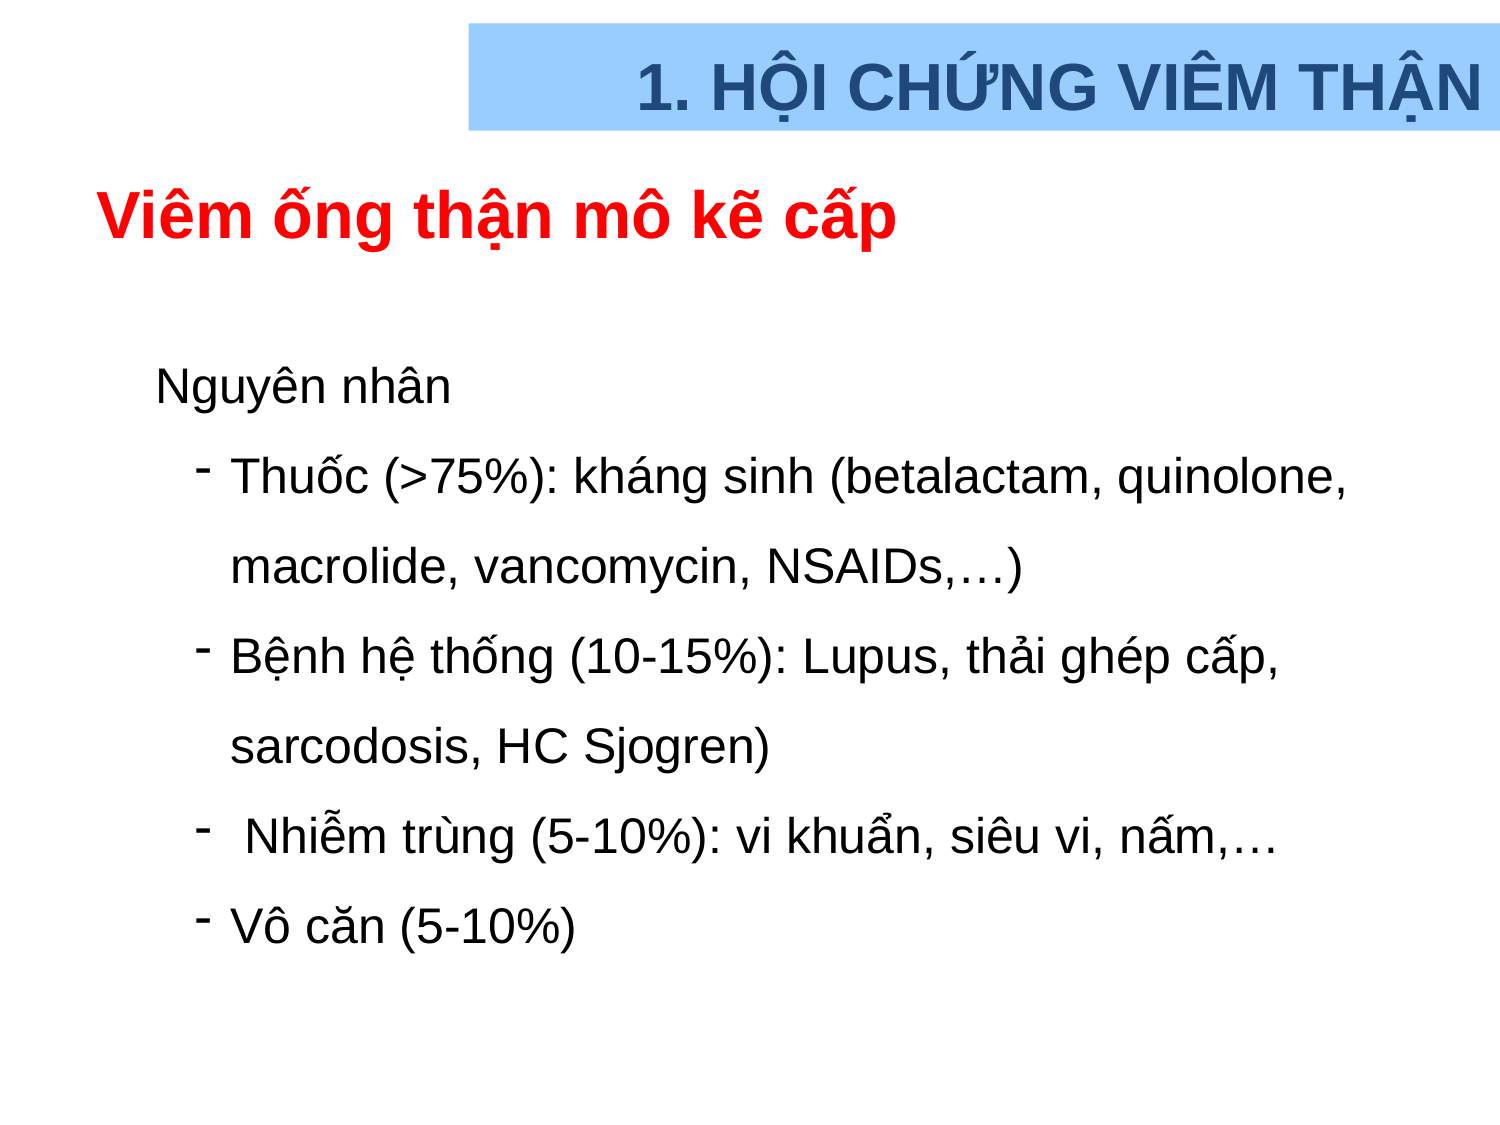

1. HỘI CHỨNG VIÊM THẬN
Viêm ống thận mô kẽ cấp
Nguyên nhân
Thuốc (>75%): kháng sinh (betalactam, quinolone, macrolide, vancomycin, NSAIDs,…)
Bệnh hệ thống (10-15%): Lupus, thải ghép cấp, sarcodosis, HC Sjogren)
 Nhiễm trùng (5-10%): vi khuẩn, siêu vi, nấm,…
Vô căn (5-10%)